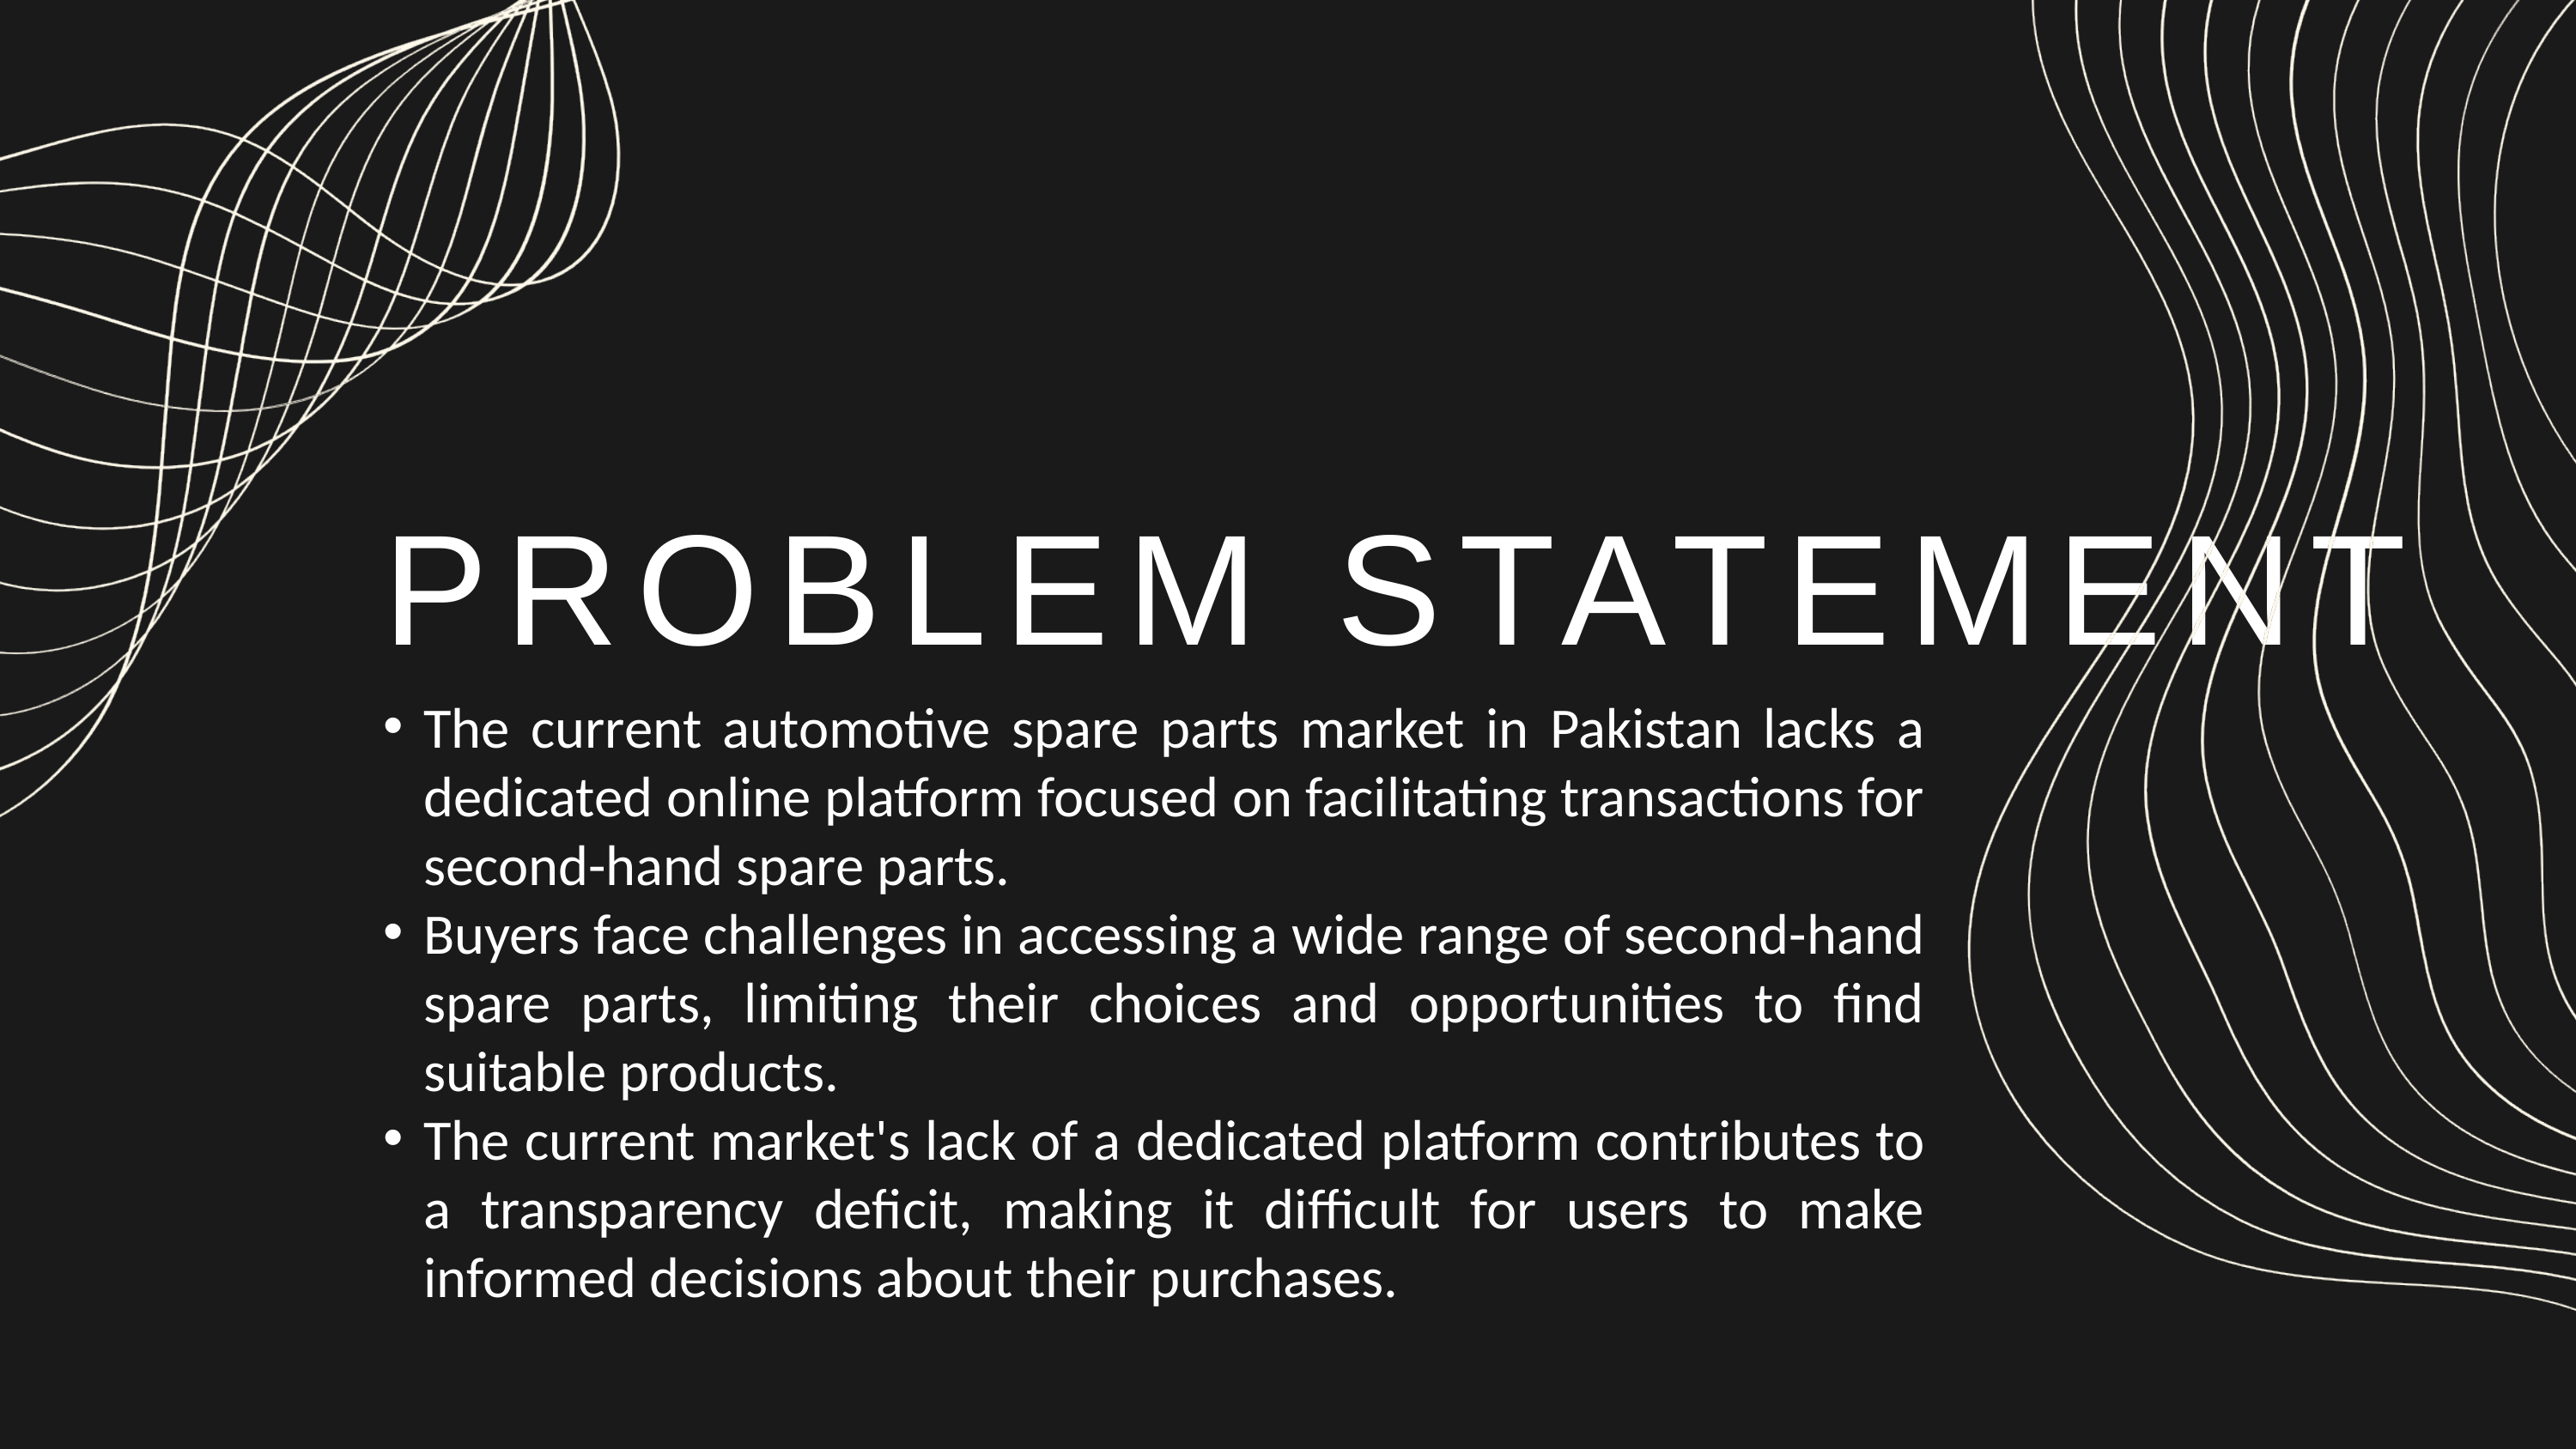

PROBLEM STATEMENT
The current automotive spare parts market in Pakistan lacks a dedicated online platform focused on facilitating transactions for second-hand spare parts.
Buyers face challenges in accessing a wide range of second-hand spare parts, limiting their choices and opportunities to find suitable products.
The current market's lack of a dedicated platform contributes to a transparency deficit, making it difficult for users to make informed decisions about their purchases.